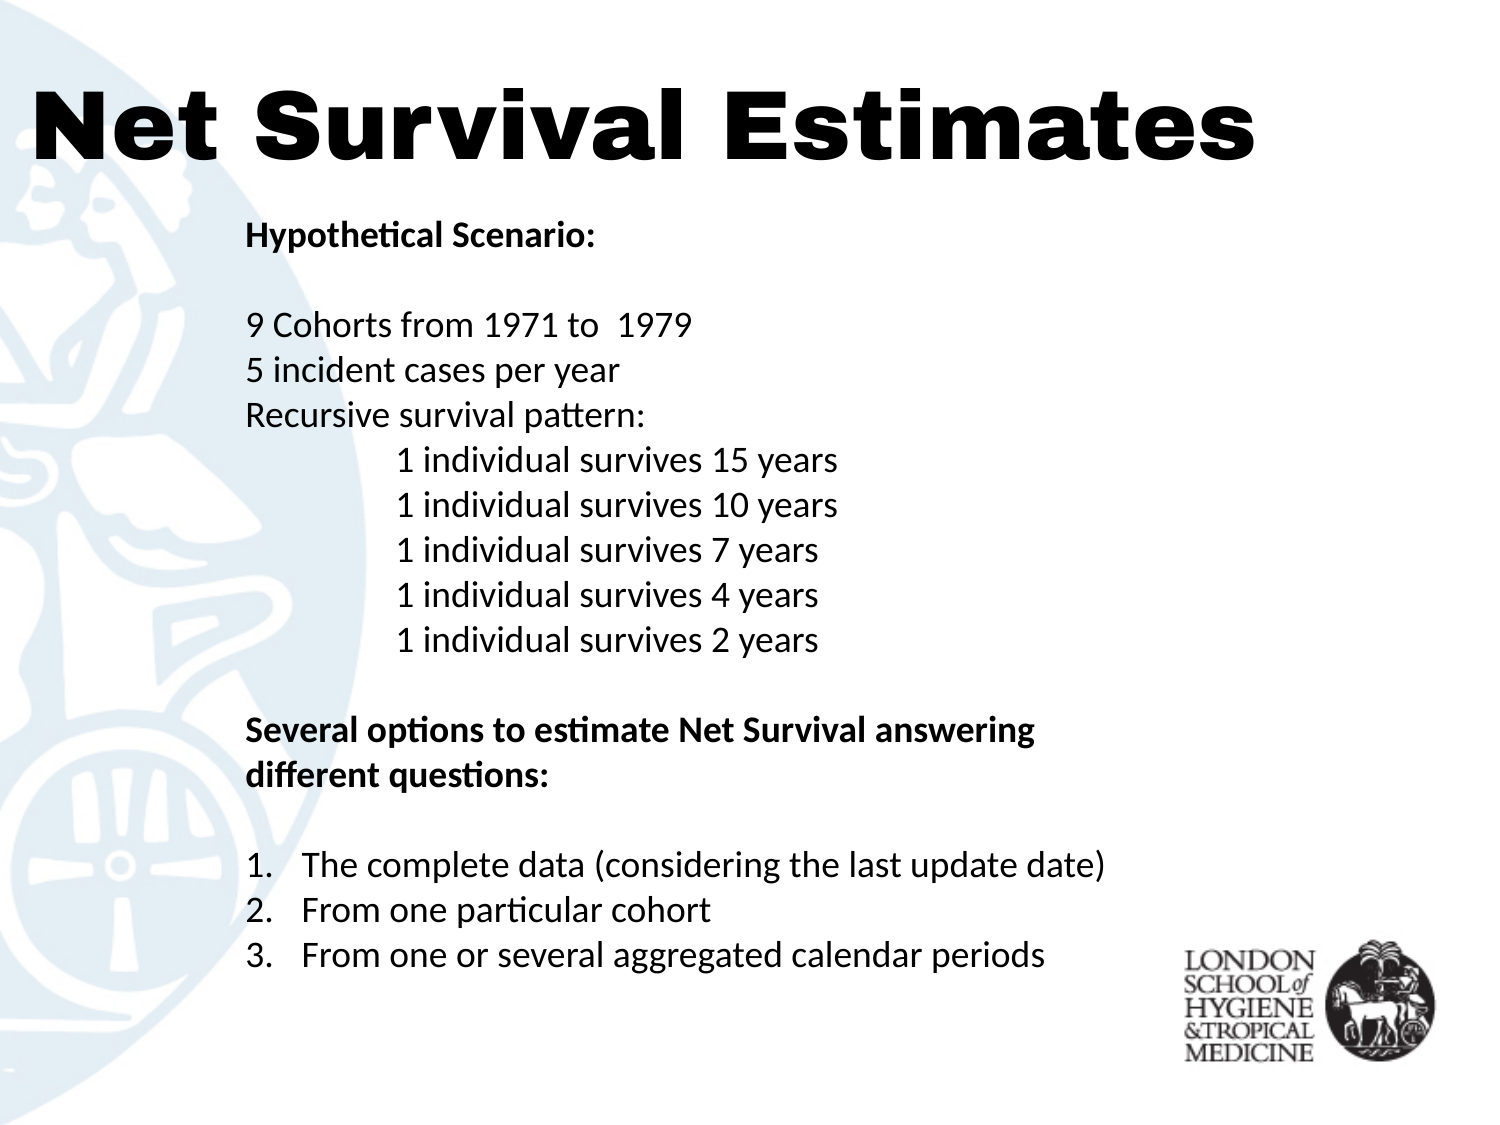

# Net Survival Estimates
Hypothetical Scenario:

9 Cohorts from 1971 to  1979
5 incident cases per year
Recursive survival pattern:
	1 individual survives 15 years
	1 individual survives 10 years
	1 individual survives 7 years
	1 individual survives 4 years
	1 individual survives 2 years

Several options to estimate Net Survival answering different questions:

The complete data (considering the last update date)
From one particular cohort
From one or several aggregated calendar periods